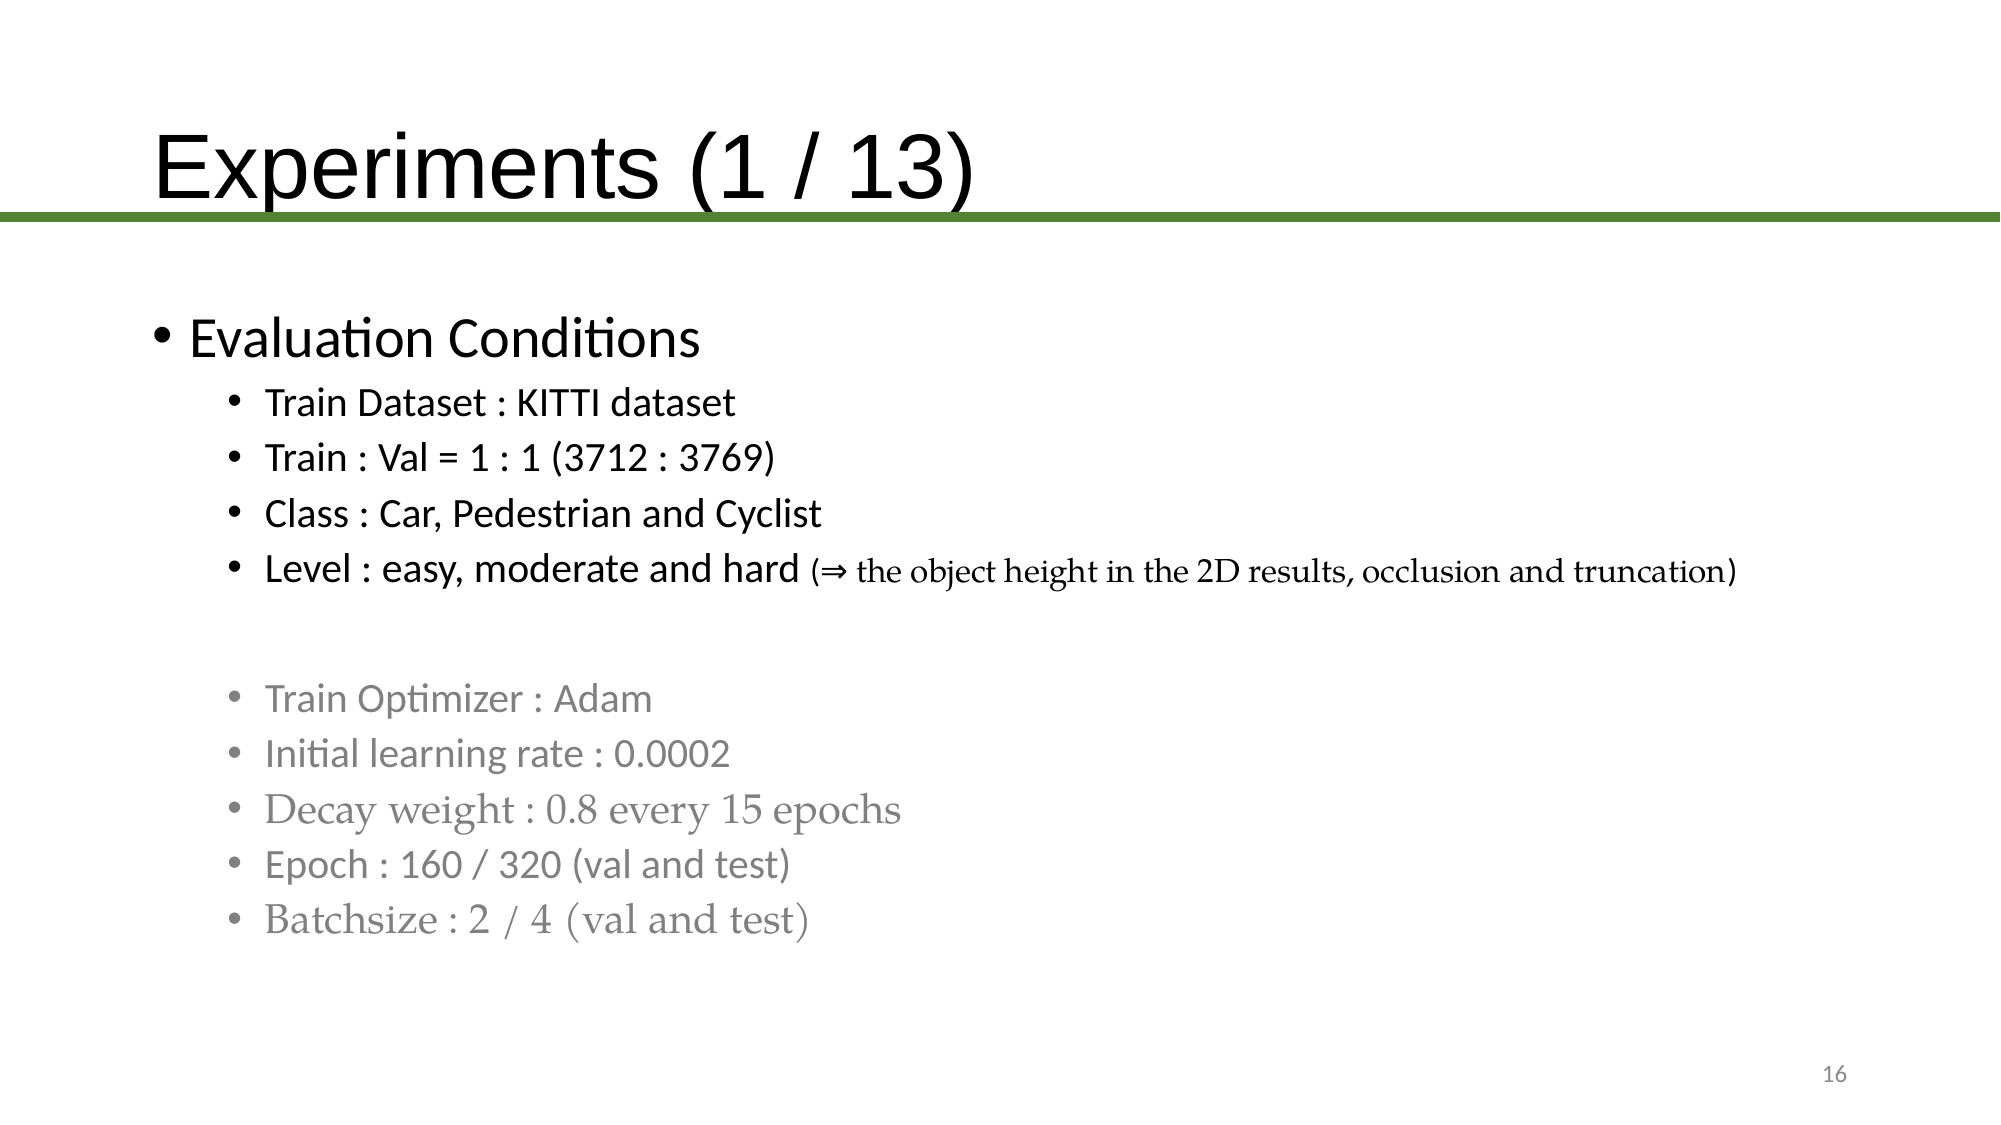

# Experiments (1 / 13)
Evaluation Conditions
Train Dataset : KITTI dataset
Train : Val = 1 : 1 (3712 : 3769)
Class : Car, Pedestrian and Cyclist
Level : easy, moderate and hard (⇒ the object height in the 2D results, occlusion and truncation)

Train Optimizer : Adam
Initial learning rate : 0.0002
Decay weight : 0.8 every 15 epochs
Epoch : 160 / 320 (val and test)
Batchsize : 2 / 4 (val and test)
16